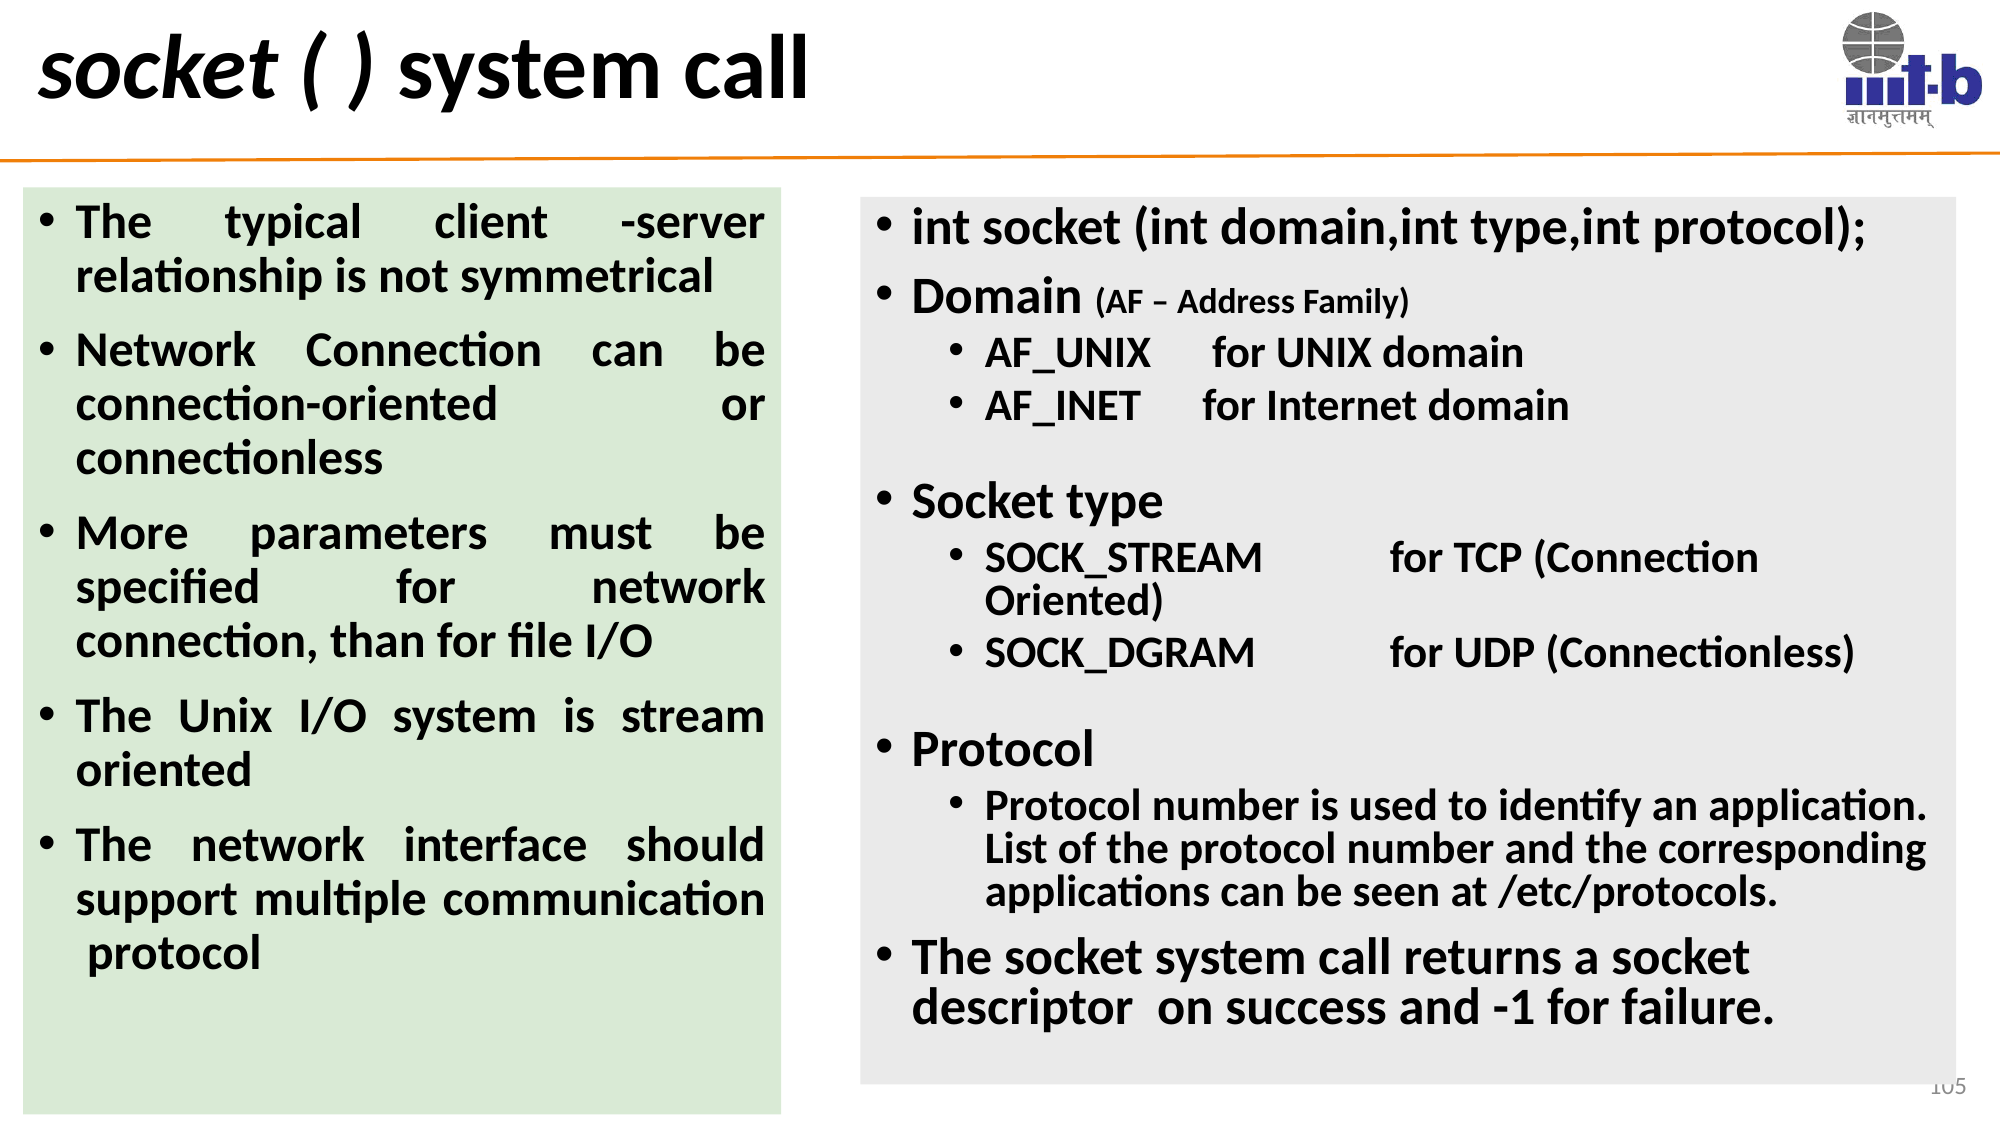

# socket ( ) system call
The typical client -server relationship is not symmetrical
Network Connection can be connection-oriented or connectionless
More parameters must be specified for network connection, than for file I/O
The Unix I/O system is stream oriented
The network interface should support multiple communication  protocol
int socket (int domain,int type,int protocol);
Domain (AF – Address Family)
AF_UNIX      for UNIX domain
AF_INET      for Internet domain

Socket type
SOCK_STREAM  	for TCP (Connection Oriented)
SOCK_DGRAM  	for UDP (Connectionless)

Protocol
Protocol number is used to identify an application. List of the protocol number and the corresponding applications can be seen at /etc/protocols.
The socket system call returns a socket descriptor  on success and -1 for failure.

105